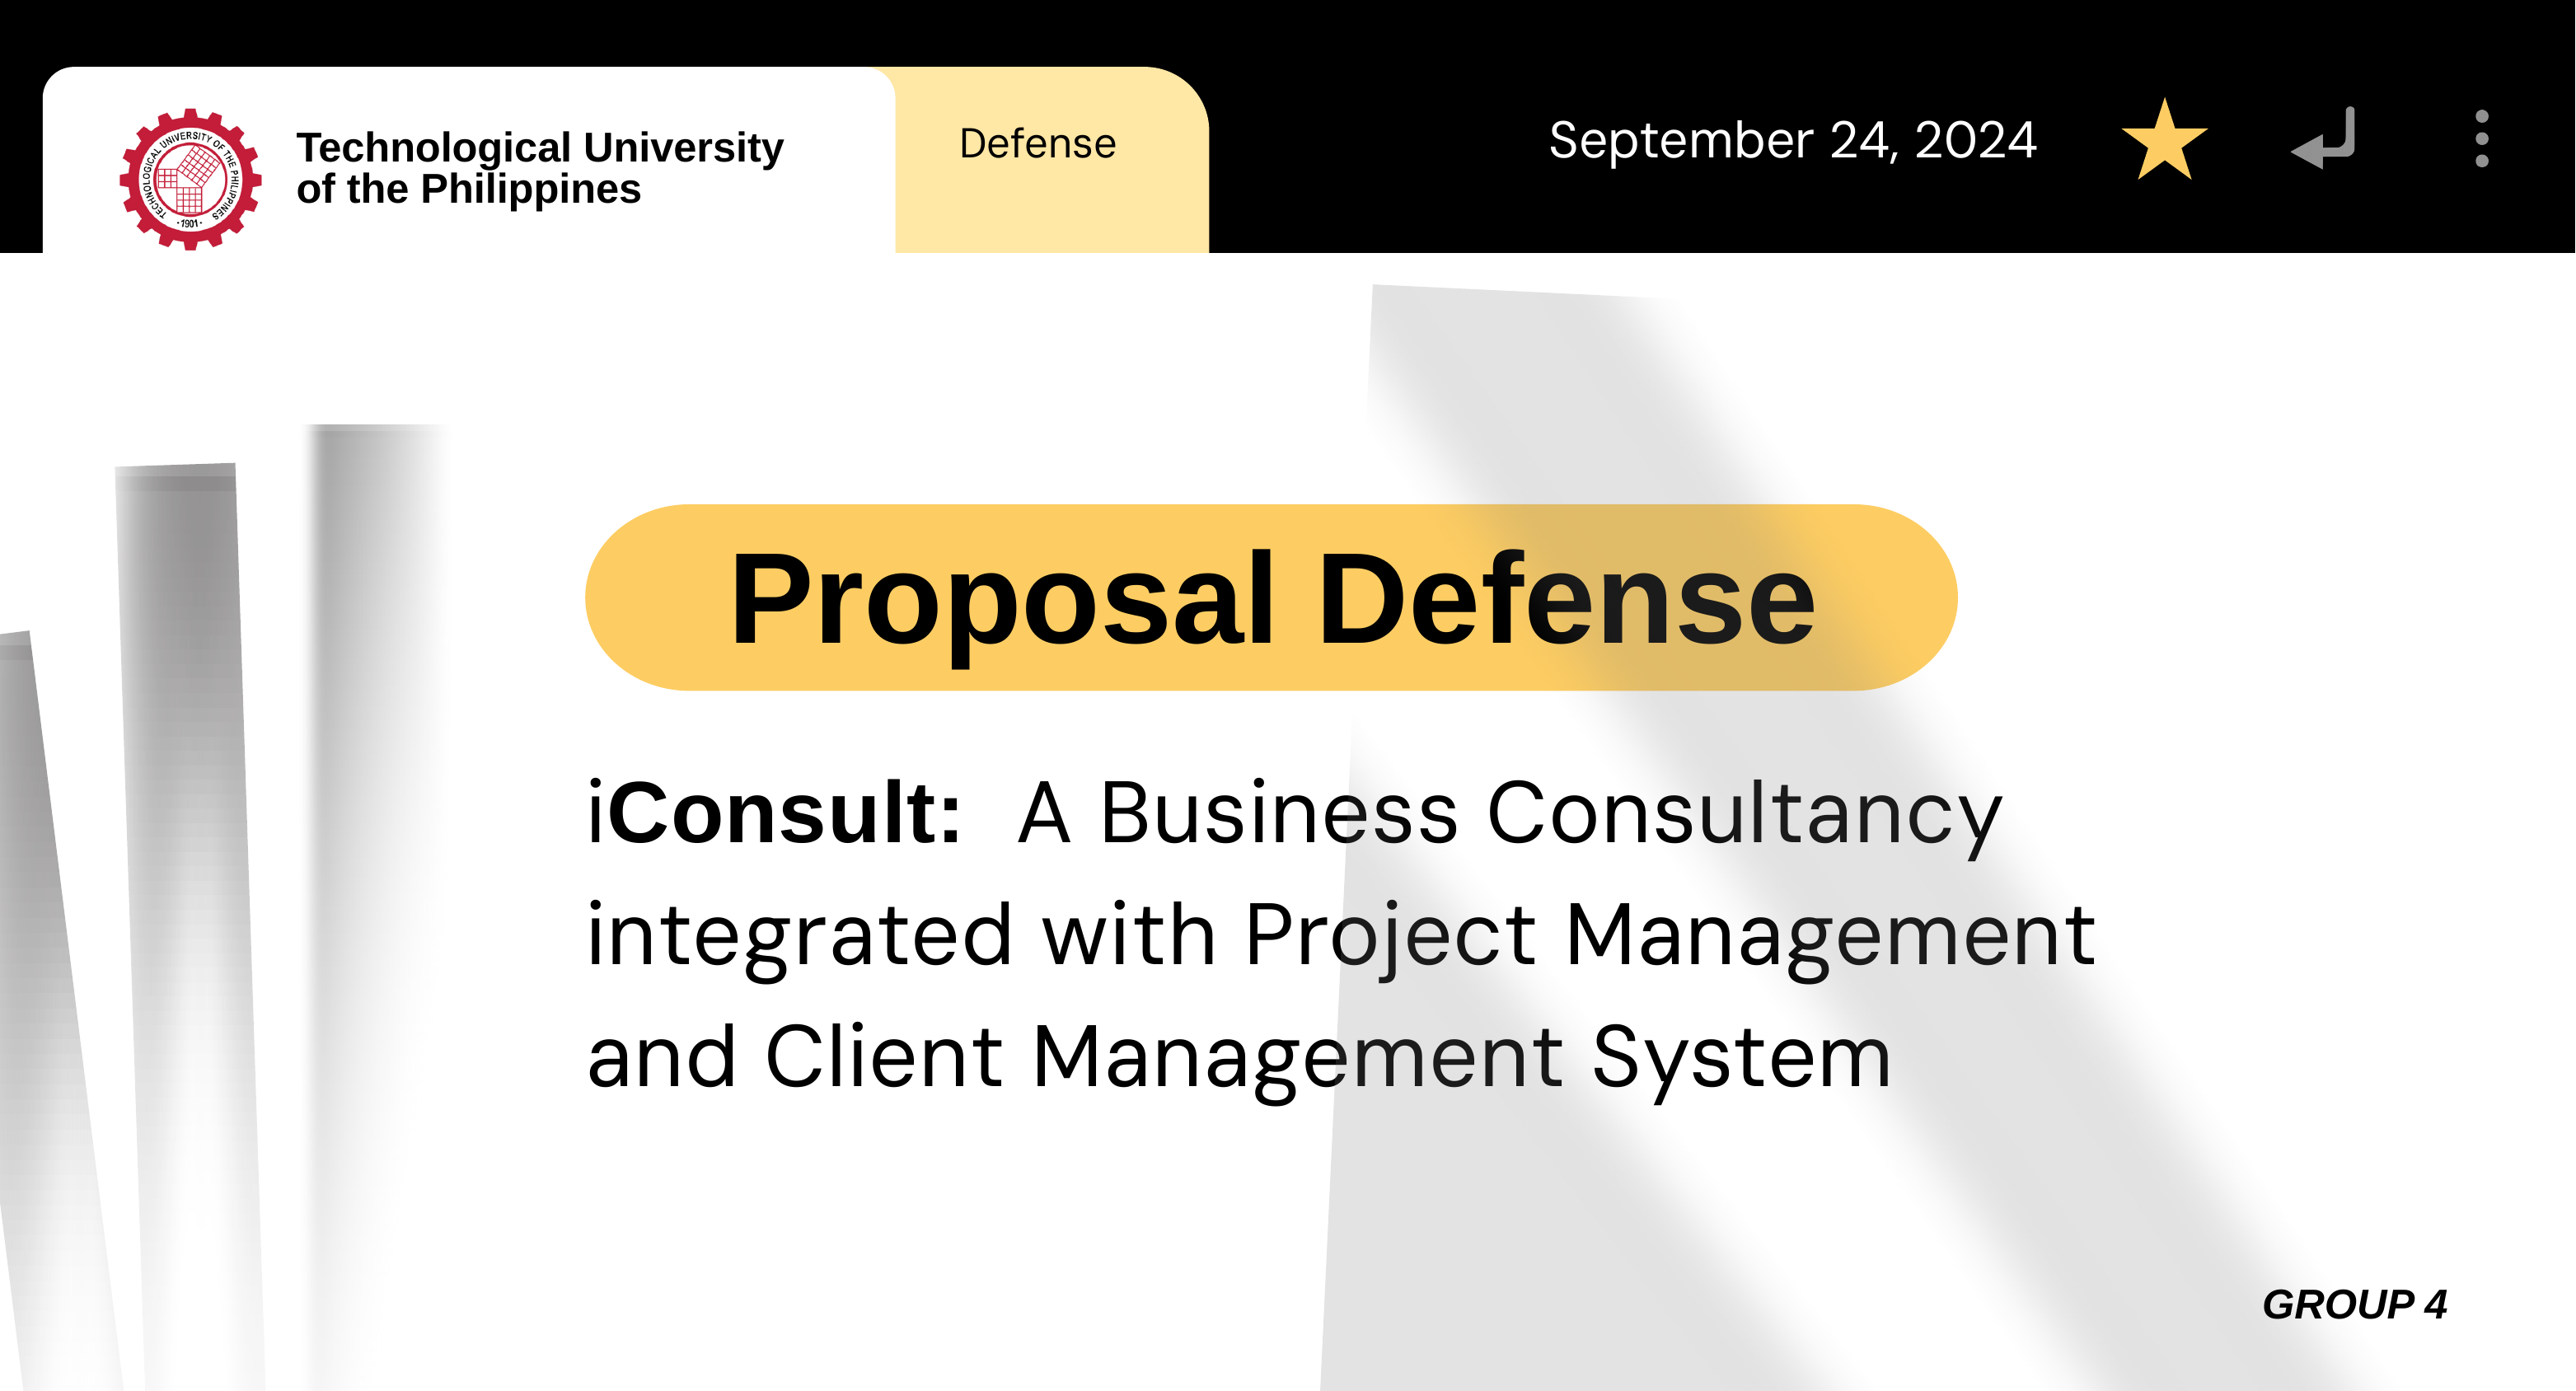

September 24, 2024

Defense
Technological University of the Philippines

Proposal Defense
iConsult:  A Business Consultancy integrated with Project Management
and Client Management System

GROUP 4